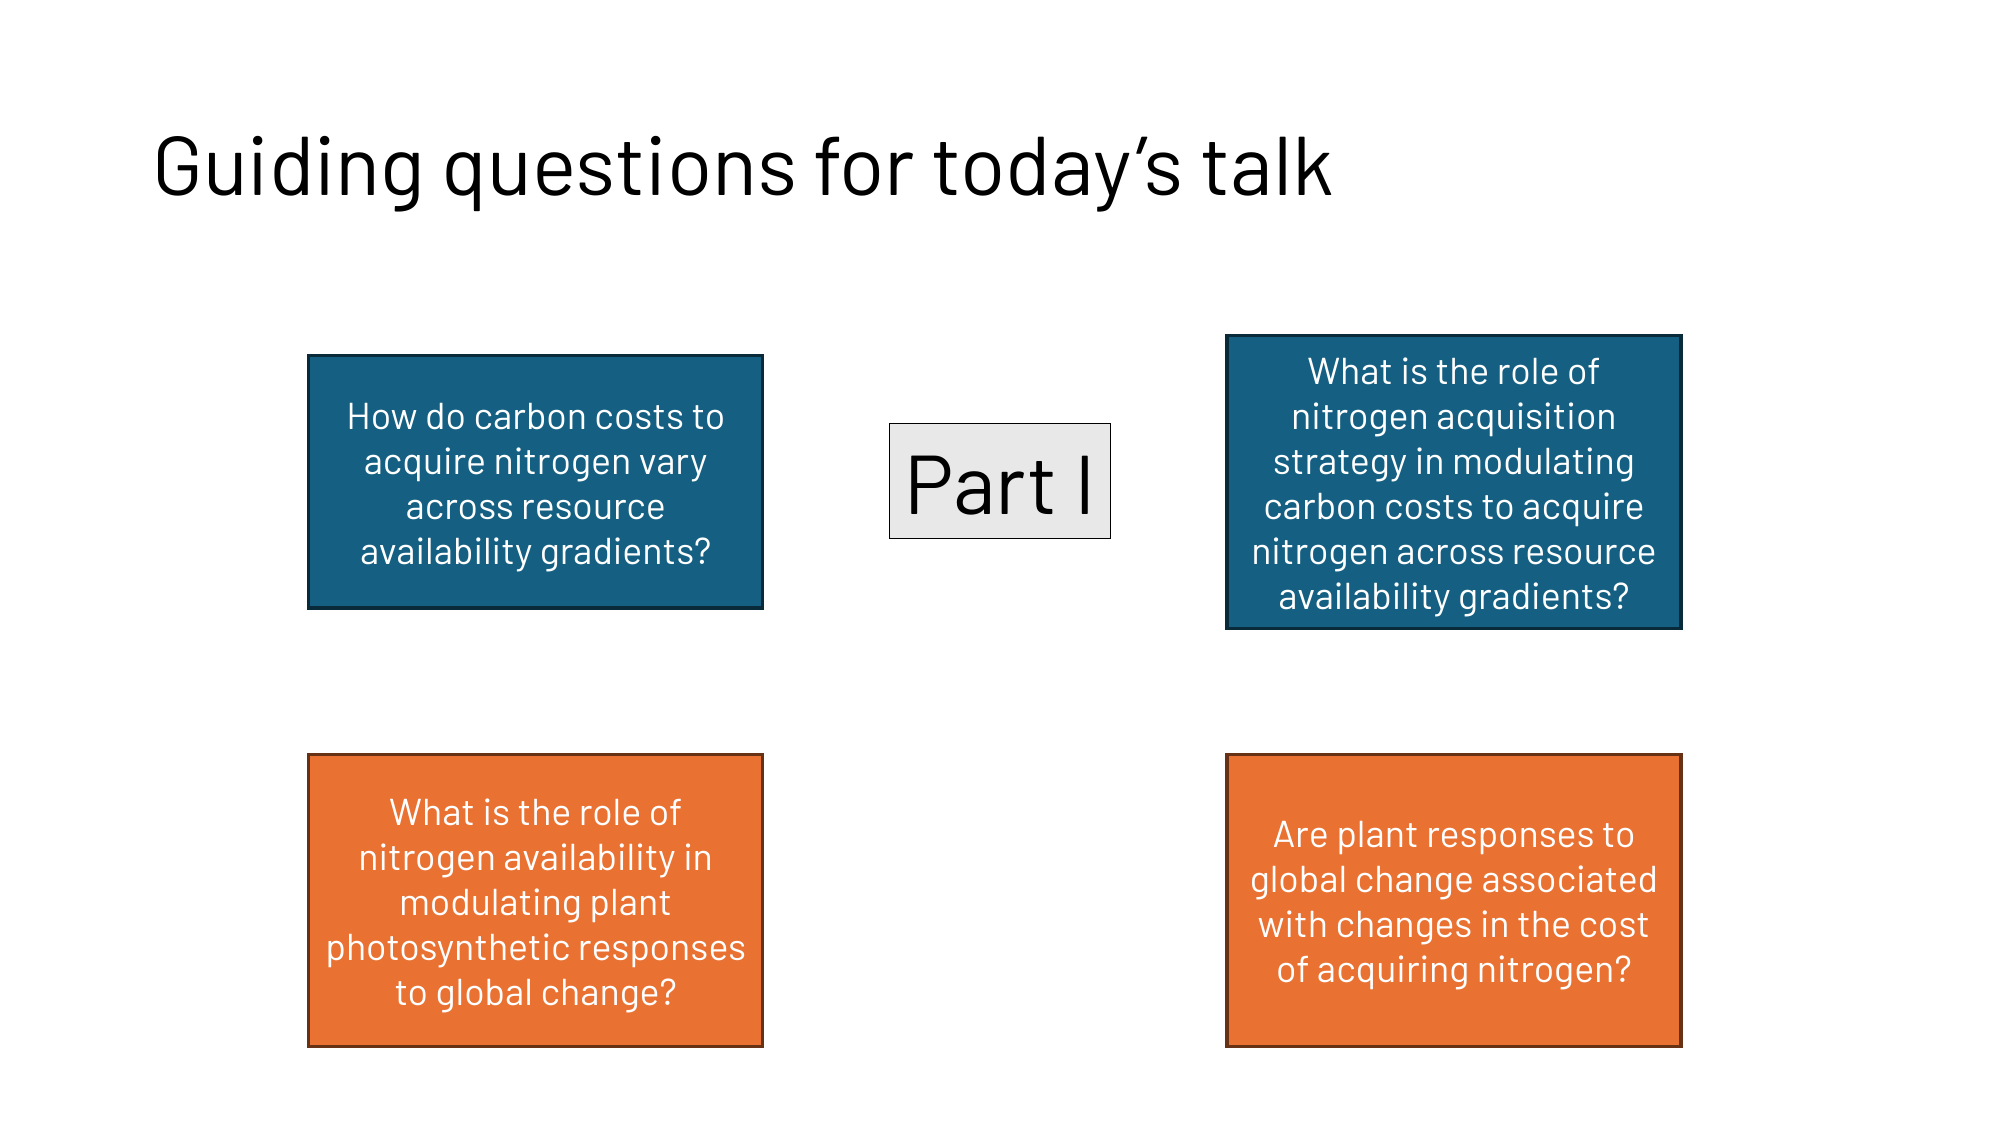

# Guiding questions for today’s talk
What is the role of nitrogen acquisition strategy in modulating carbon costs to acquire nitrogen across resource availability gradients?
How do carbon costs to acquire nitrogen vary across resource availability gradients?
Part I
What is the role of nitrogen availability in modulating plant photosynthetic responses to global change?
Are plant responses to global change associated with changes in the cost of acquiring nitrogen?